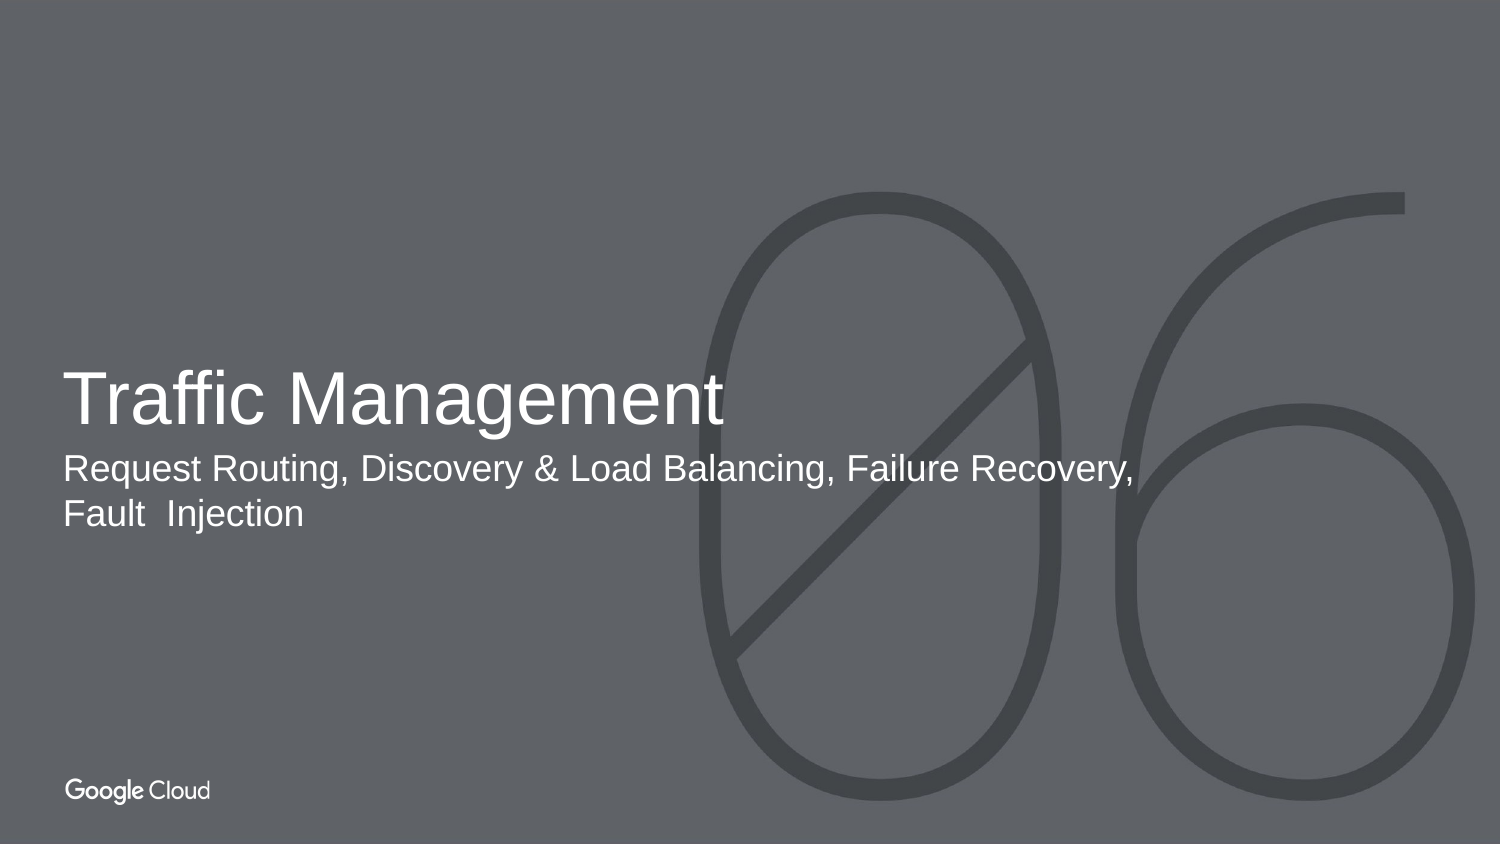

# Traffic Management
Request Routing, Discovery & Load Balancing, Failure Recovery, Fault  Injection